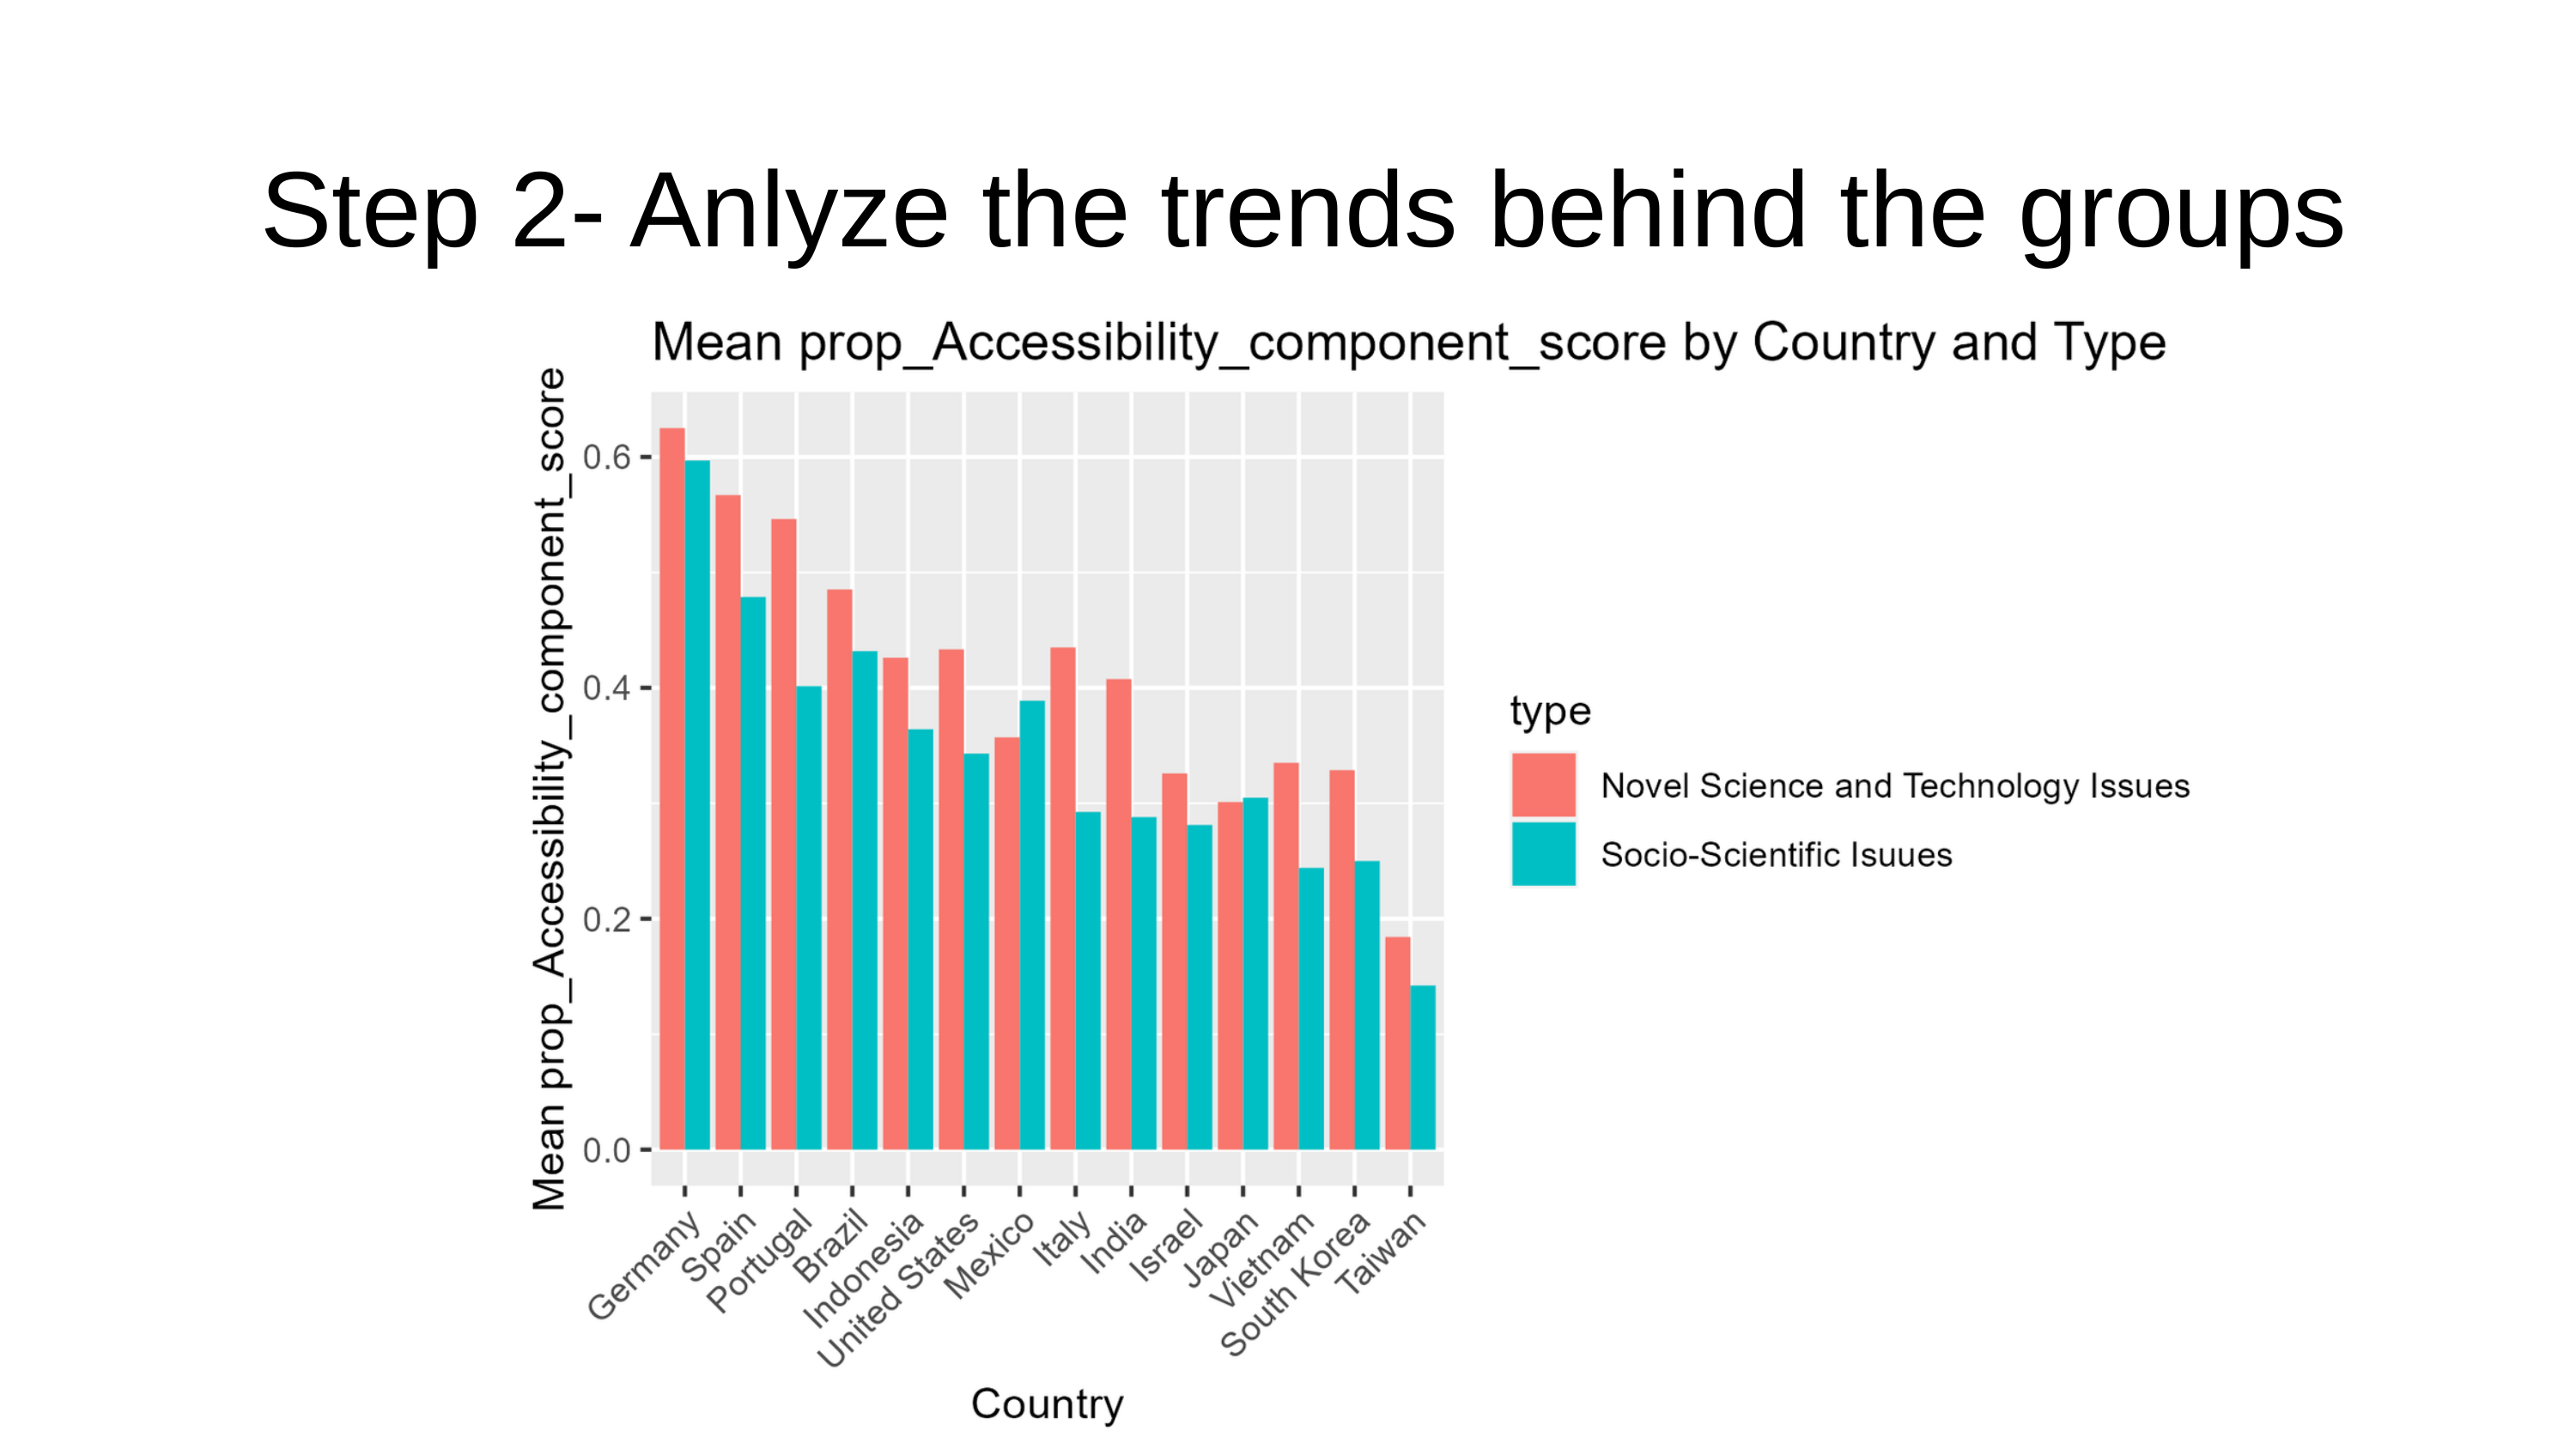

Step 2- Anlyze the trends behind the groups